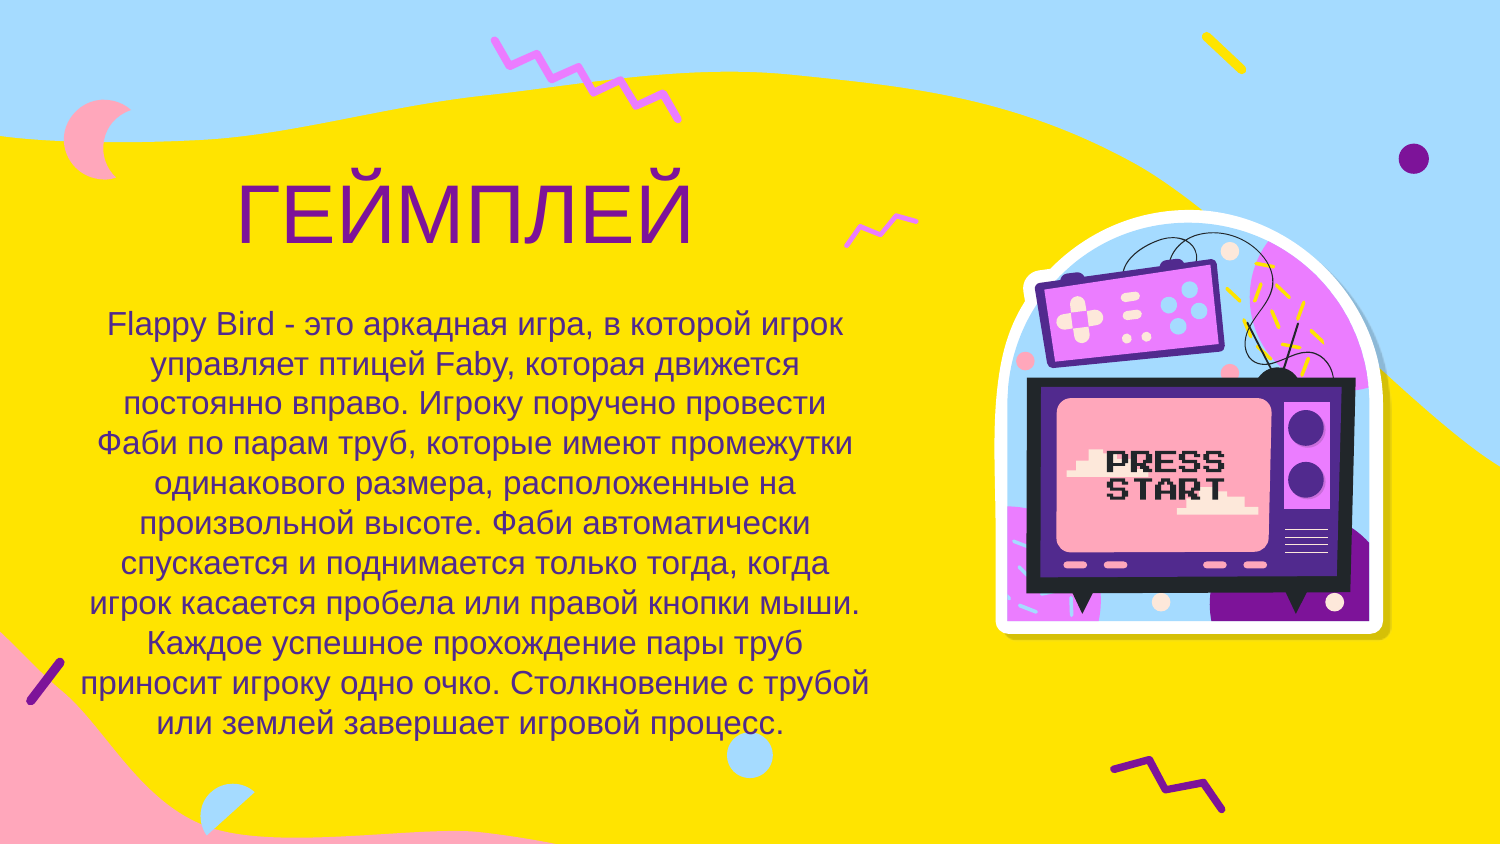

# ГЕЙМПЛЕЙ

Flappy Bird - это аркадная игра, в которой игрок управляет птицей Faby, которая движется постоянно вправо. Игроку поручено провести Фаби по парам труб, которые имеют промежутки одинакового размера, расположенные на произвольной высоте. Фаби автоматически спускается и поднимается только тогда, когда игрок касается пробела или правой кнопки мыши. Каждое успешное прохождение пары труб приносит игроку одно очко. Столкновение с трубой или землей завершает игровой процесс.